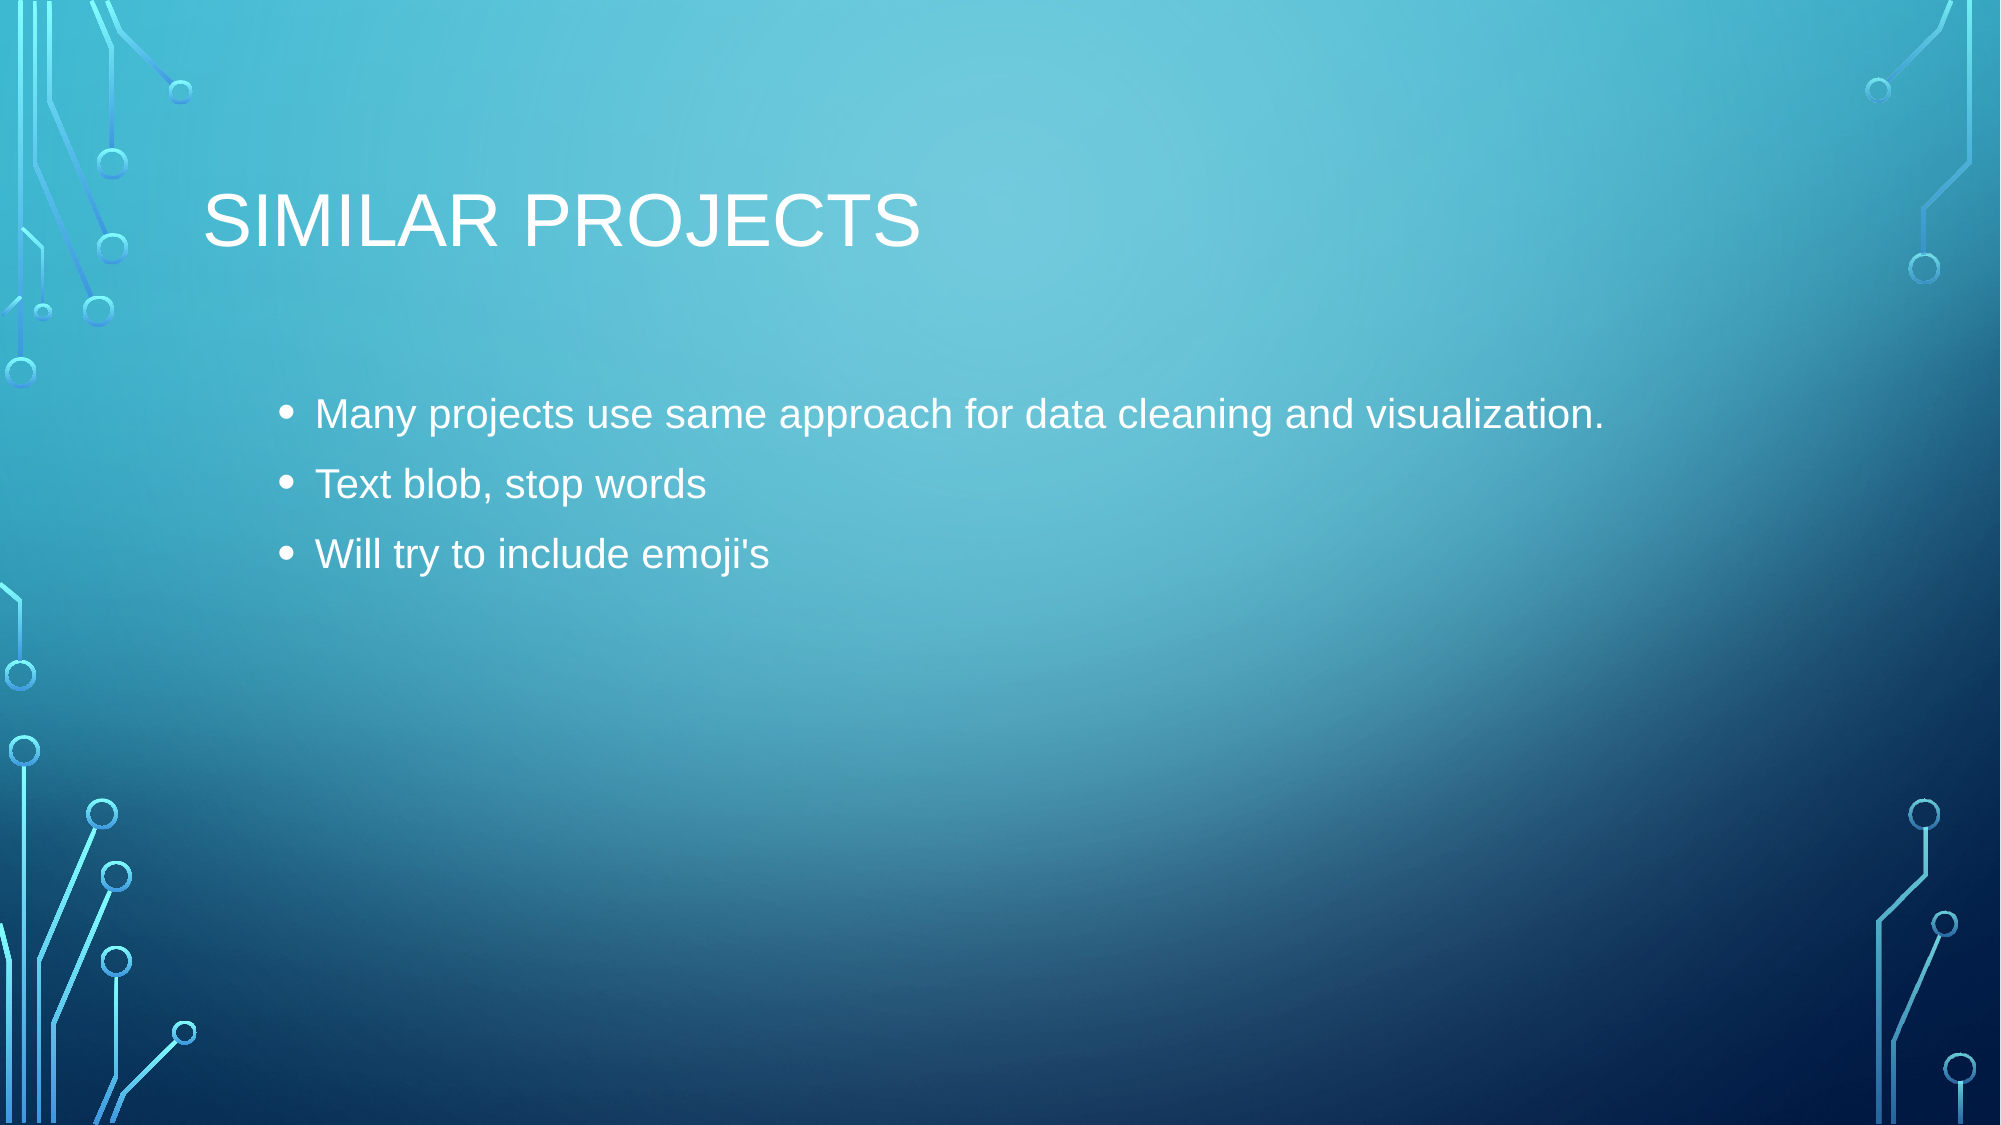

# SIMILAR PROJECTS
Many projects use same approach for data cleaning and visualization.
Text blob, stop words
Will try to include emoji's